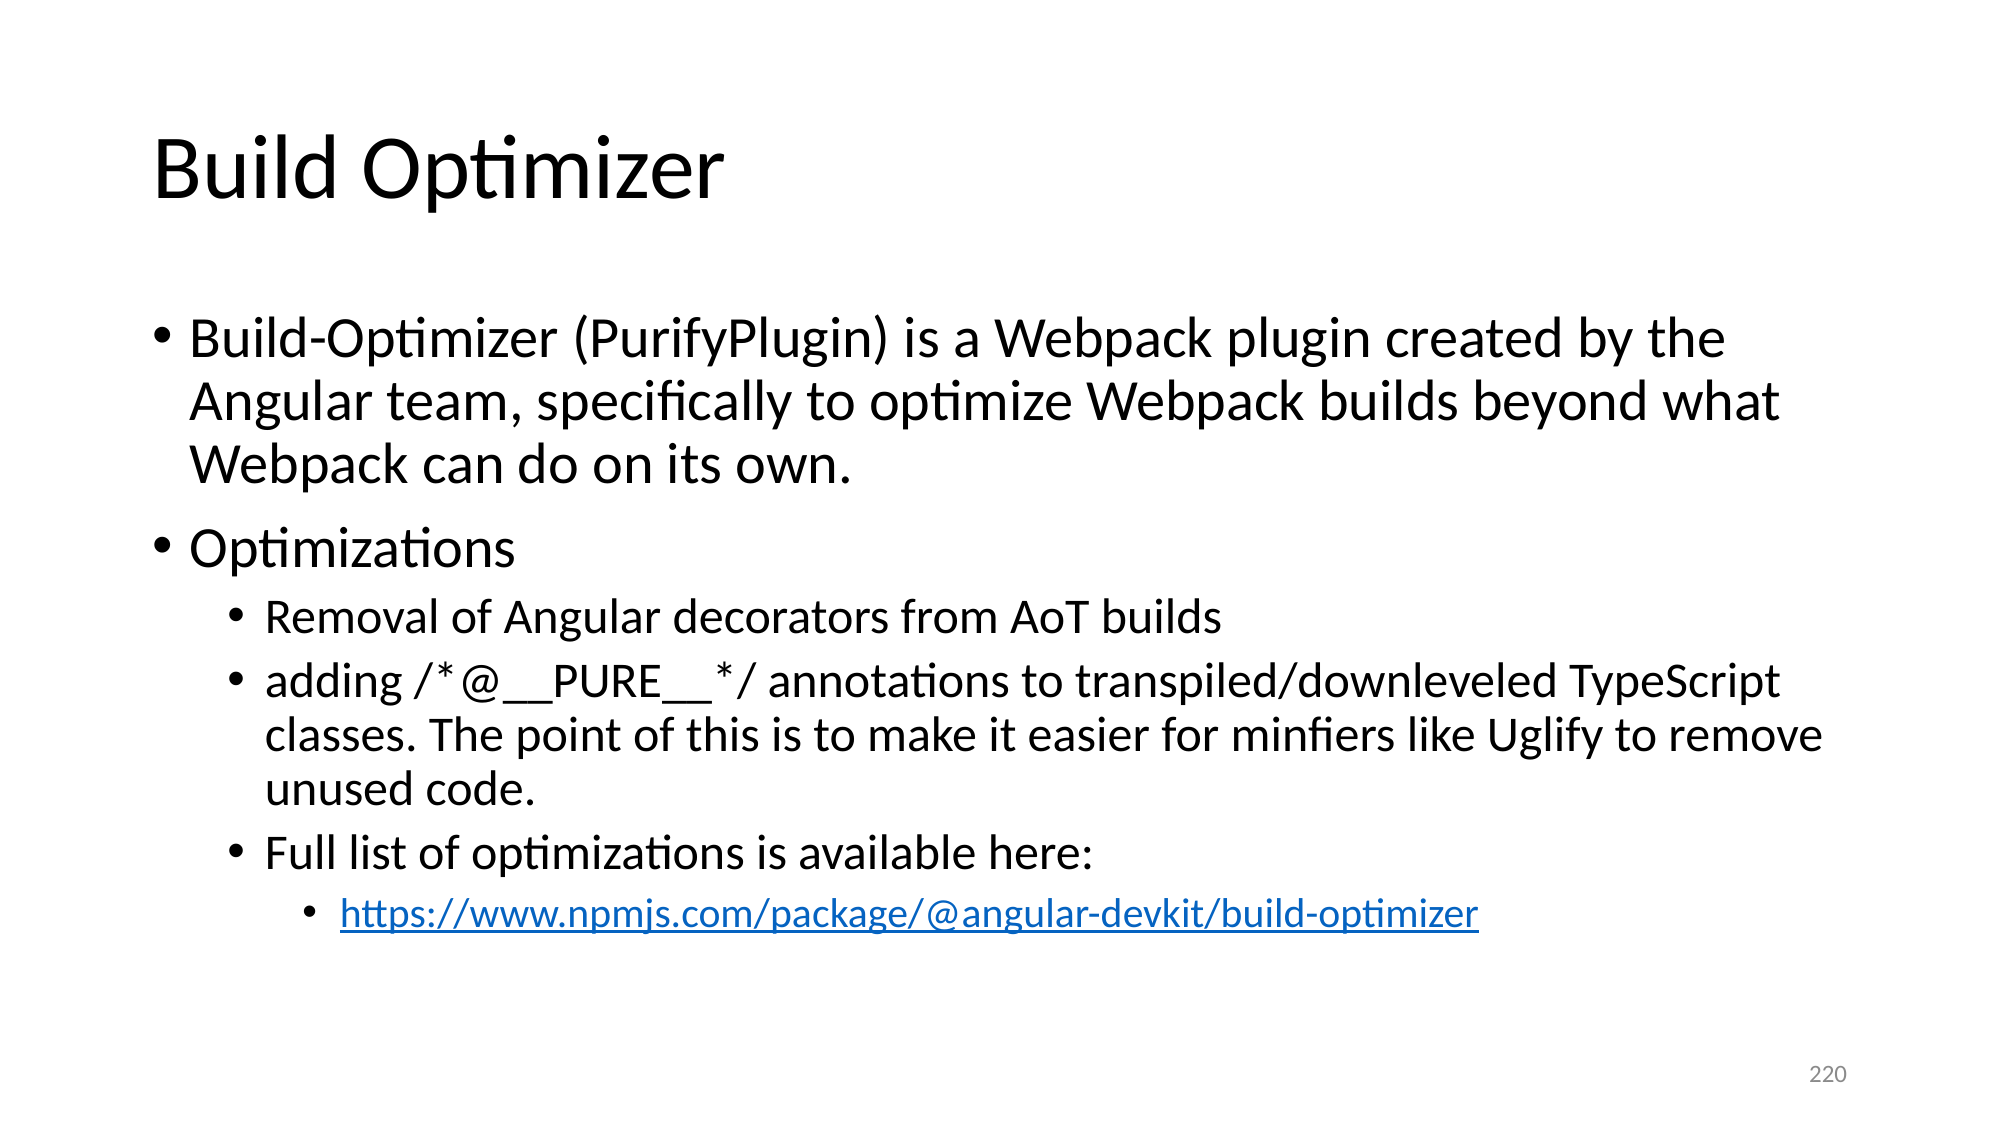

# Build Optimizer
Build-Optimizer (PurifyPlugin) is a Webpack plugin created by the Angular team, specifically to optimize Webpack builds beyond what Webpack can do on its own.
Optimizations
Removal of Angular decorators from AoT builds
adding /*@__PURE__*/ annotations to transpiled/downleveled TypeScript classes. The point of this is to make it easier for minfiers like Uglify to remove unused code.
Full list of optimizations is available here:
https://www.npmjs.com/package/@angular-devkit/build-optimizer

220